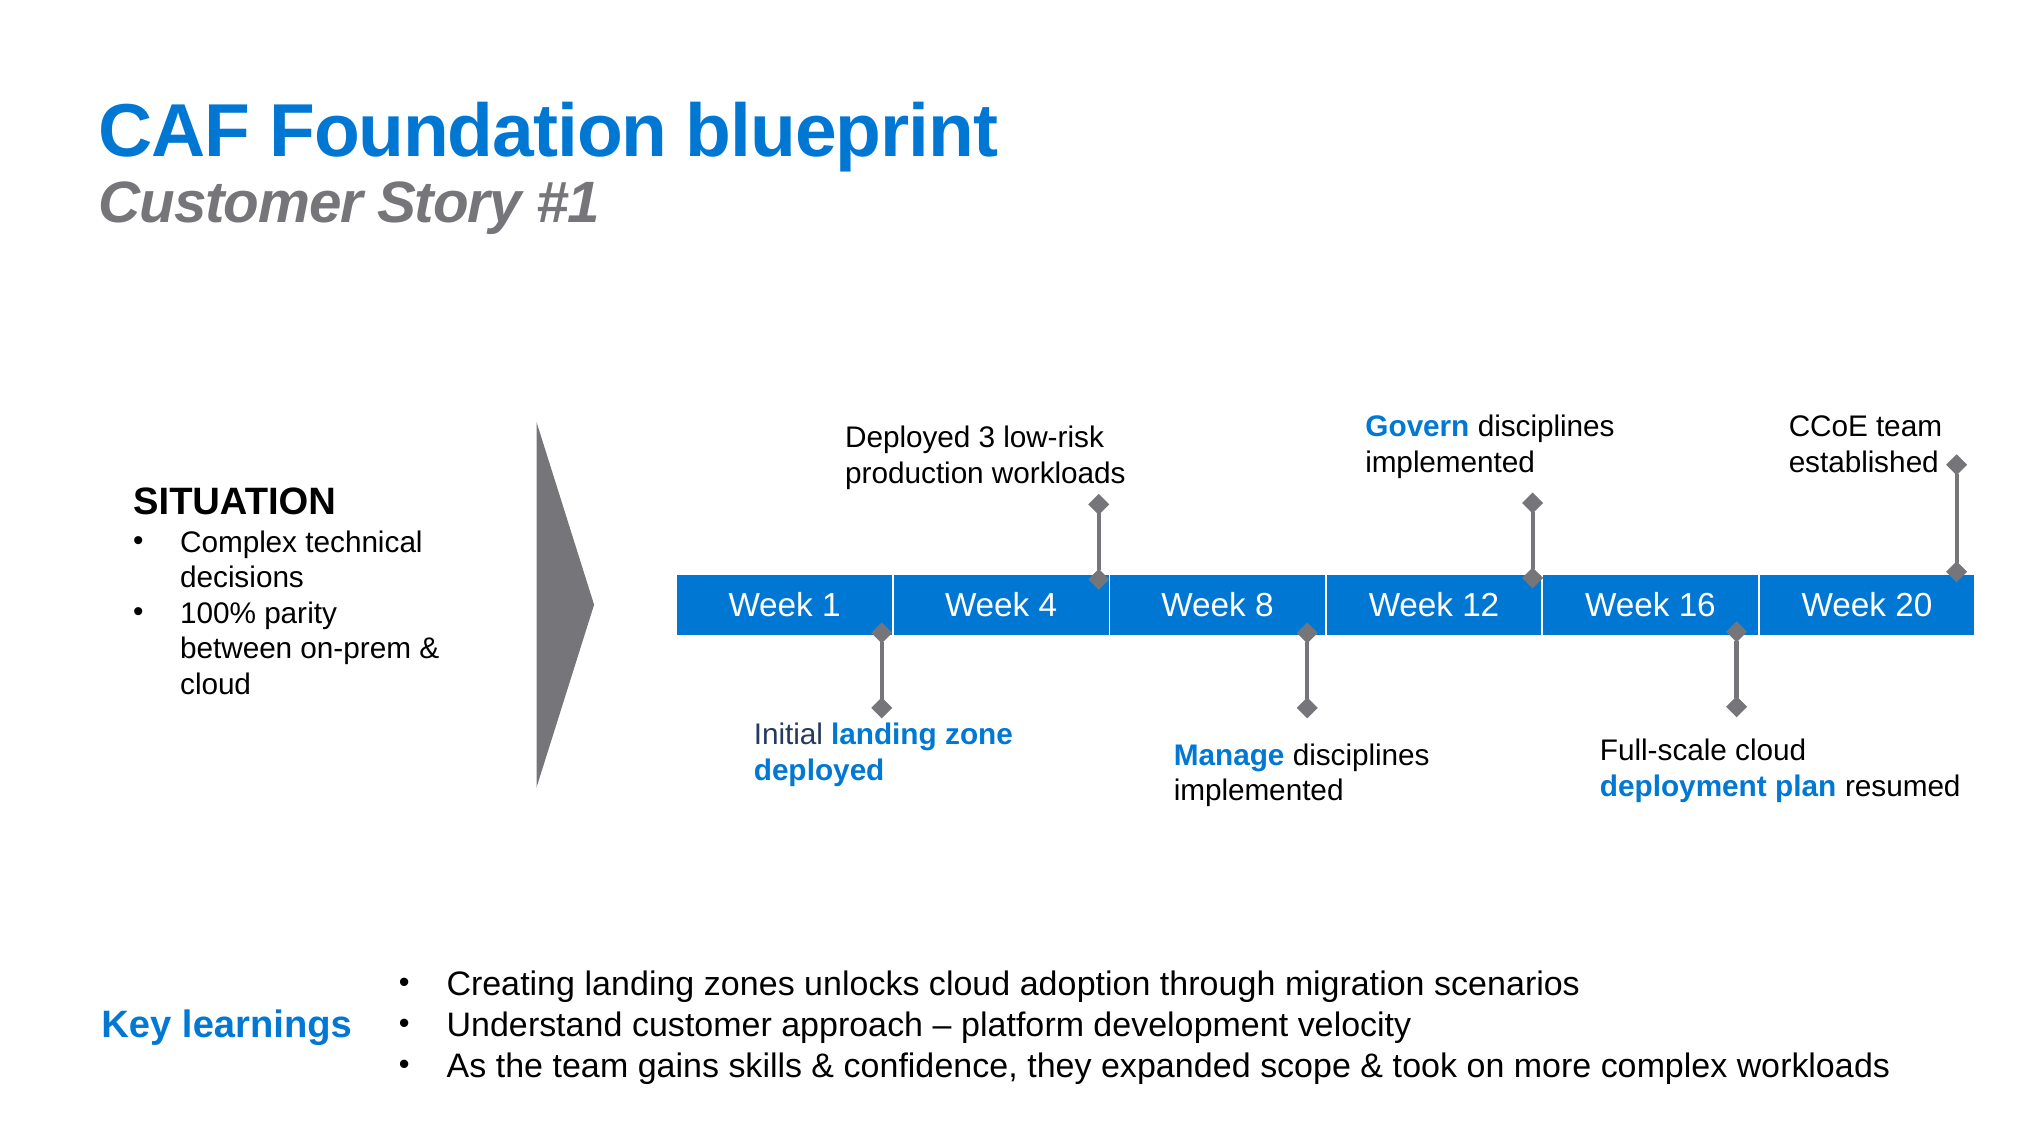

# CAF Foundation blueprint Customer Story #1
Govern disciplines implemented
CCoE team established
Deployed 3 low-risk production workloads
Initial landing zone deployed
Full-scale cloud deployment plan resumed
Manage disciplines implemented
Situation
Complex technical decisions
100% parity between on-prem & cloud
| Week 1 | Week 4 | Week 8 | Week 12 | Week 16 | Week 20 |
| --- | --- | --- | --- | --- | --- |

Creating landing zones unlocks cloud adoption through migration scenarios
Understand customer approach – platform development velocity
As the team gains skills & confidence, they expanded scope & took on more complex workloads
Key learnings